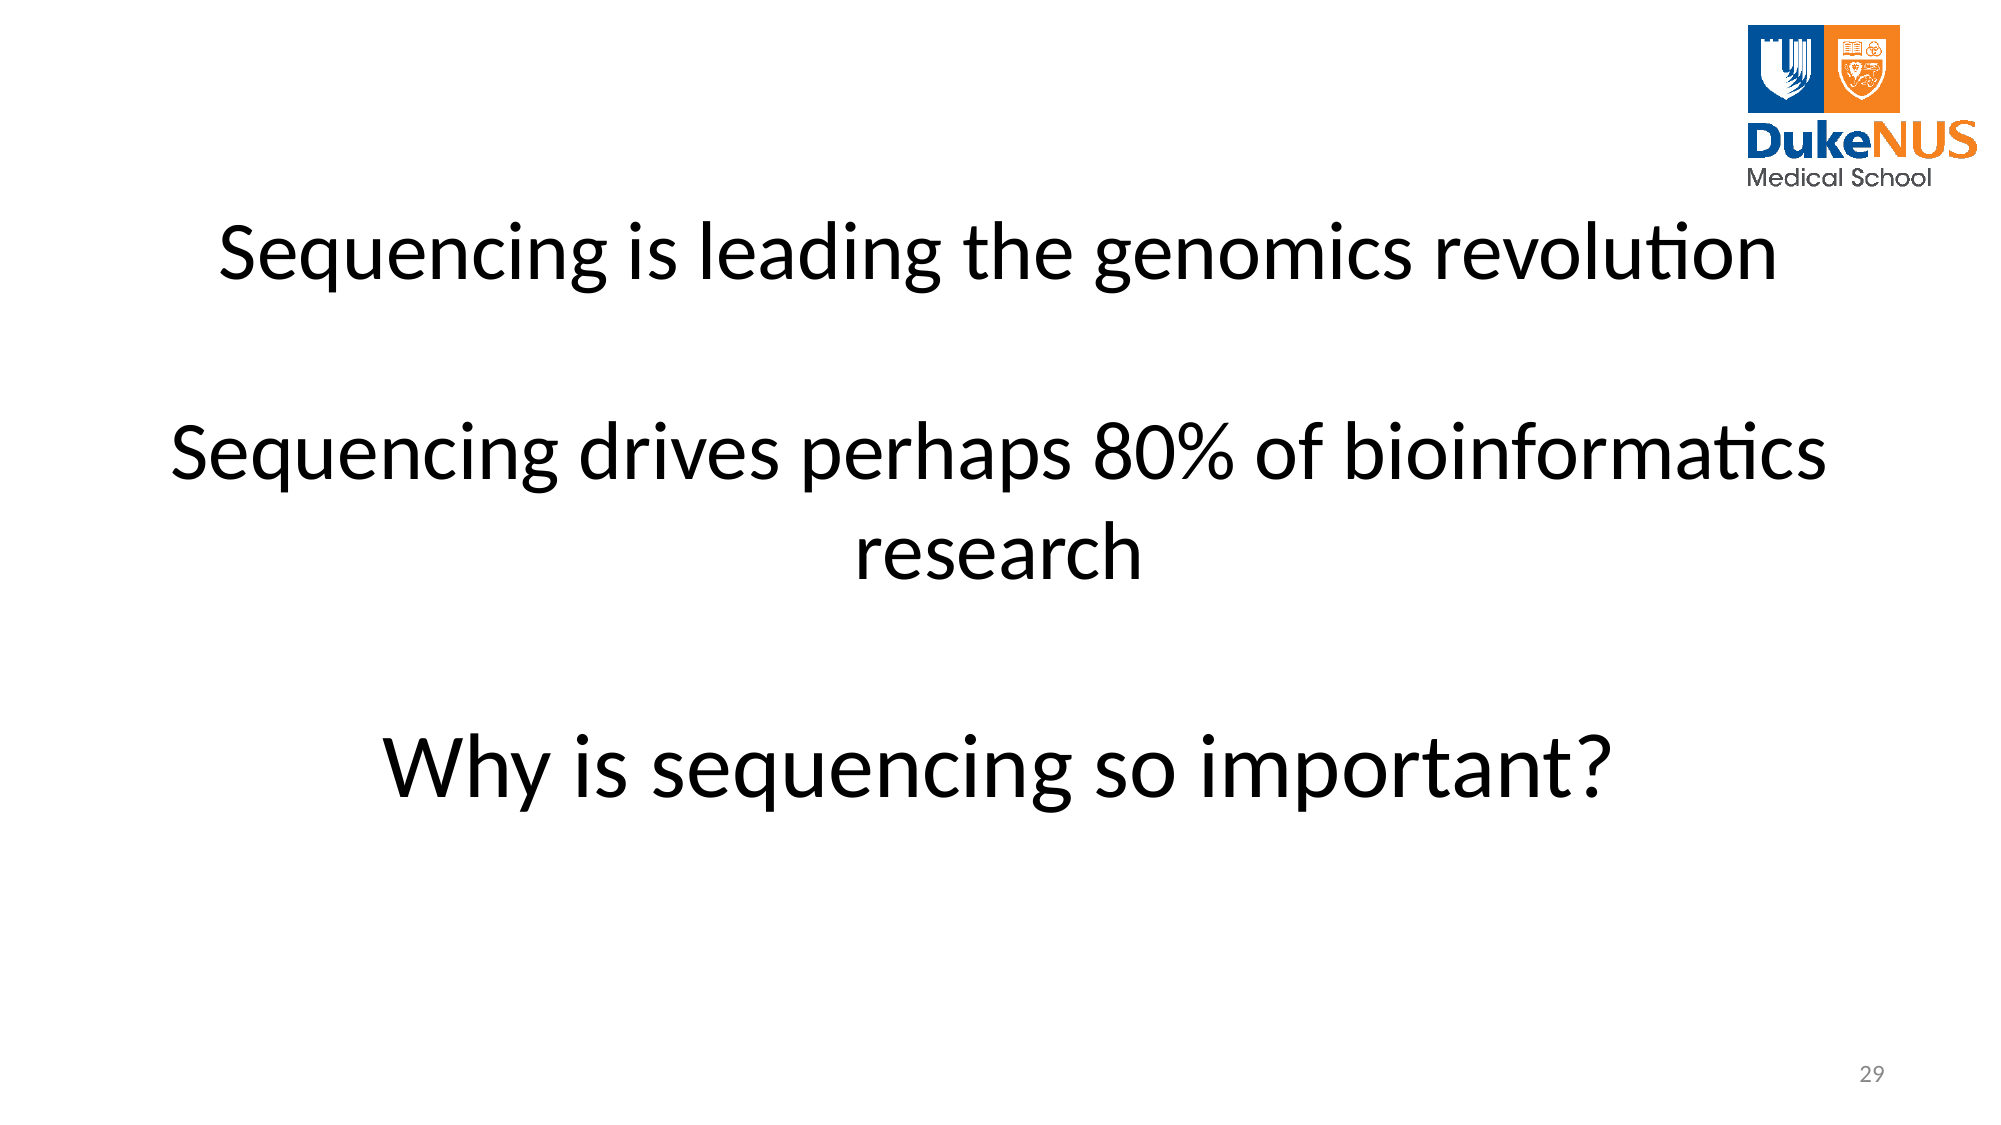

# Sequencing is leading the genomics revolution Sequencing drives perhaps 80% of bioinformatics research Why is sequencing so important?
29